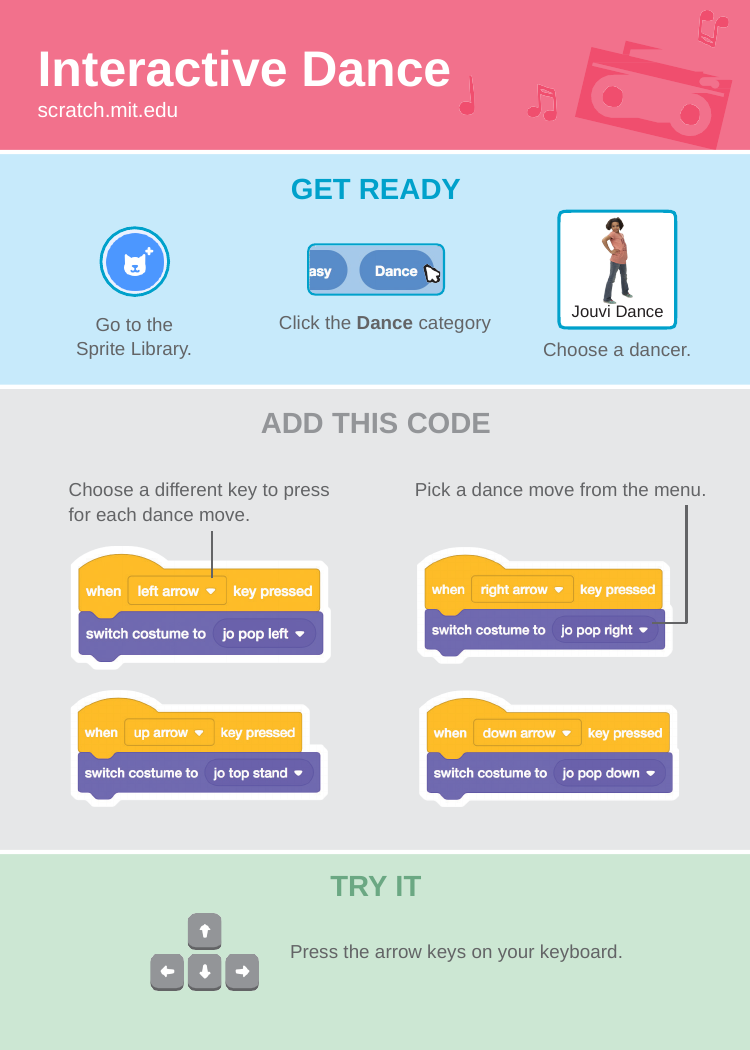

# Interactive Dance
scratch.mit.edu

GET READY

Jouvi Dance
Go to the Sprite Library.
Click the Dance category
Choose a dancer.

ADD THIS CODE
Choose a different key to press for each dance move.
Pick a dance move from the menu.

TRY IT

Press the arrow keys on your keyboard.